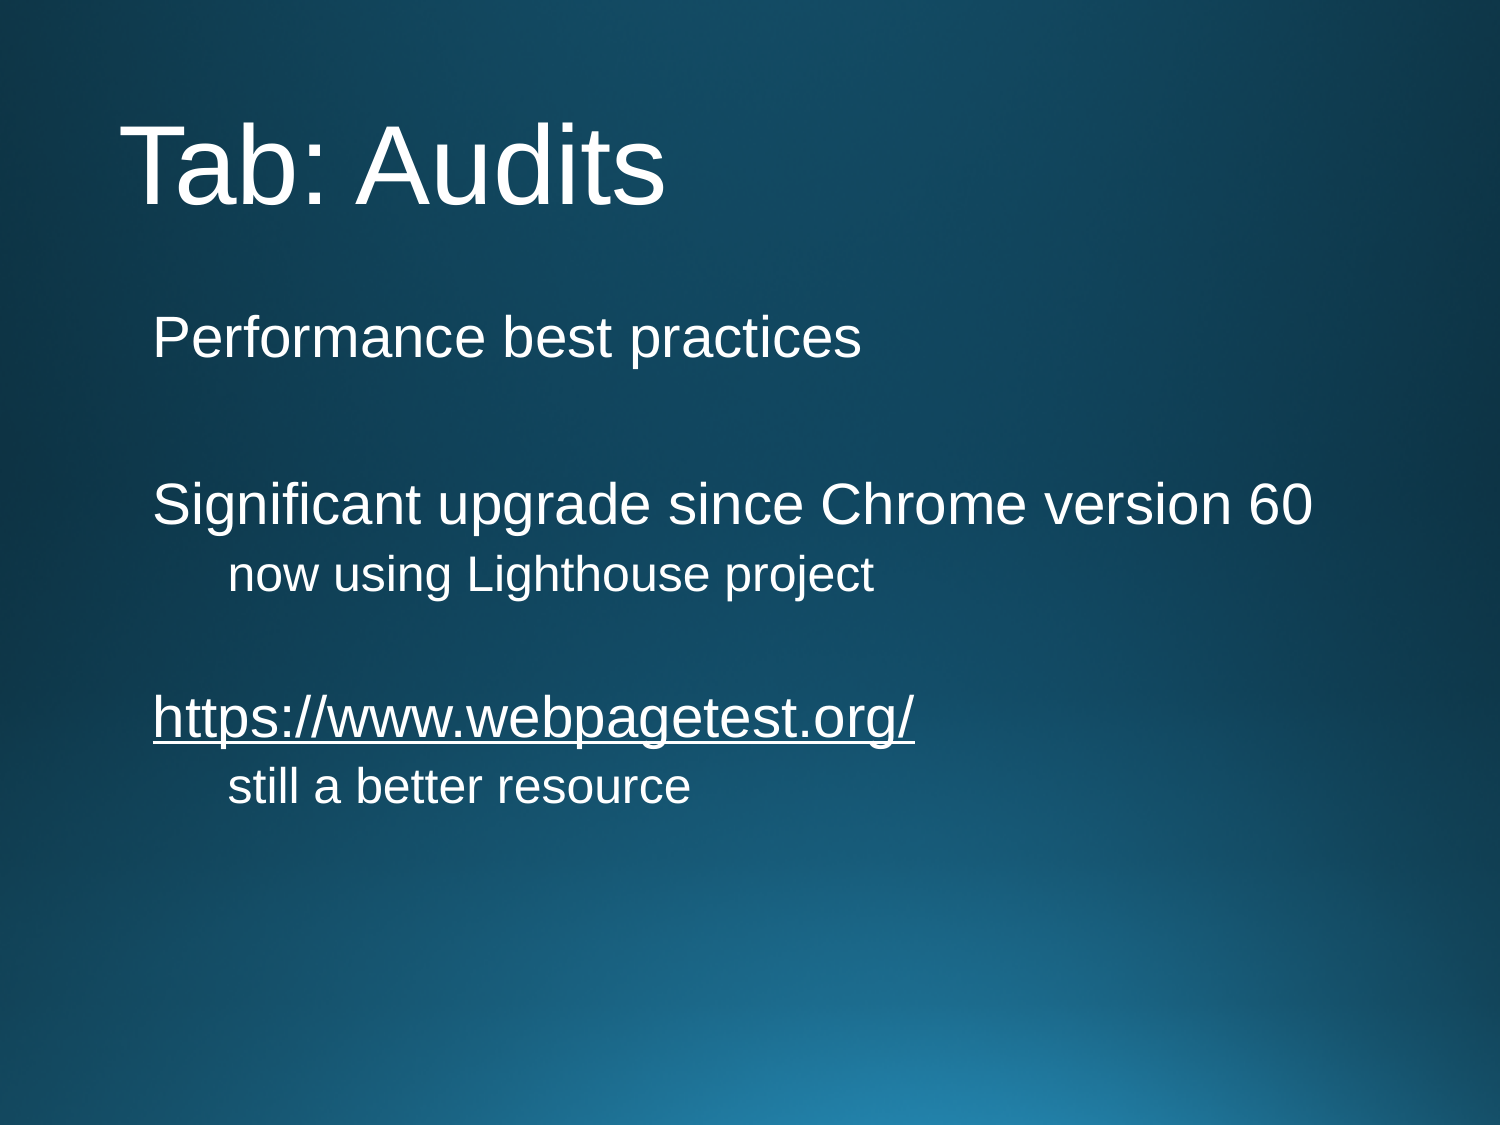

# Tab: Audits
Performance best practices

Significant upgrade since Chrome version 60
now using Lighthouse project

https://www.webpagetest.org/
still a better resource